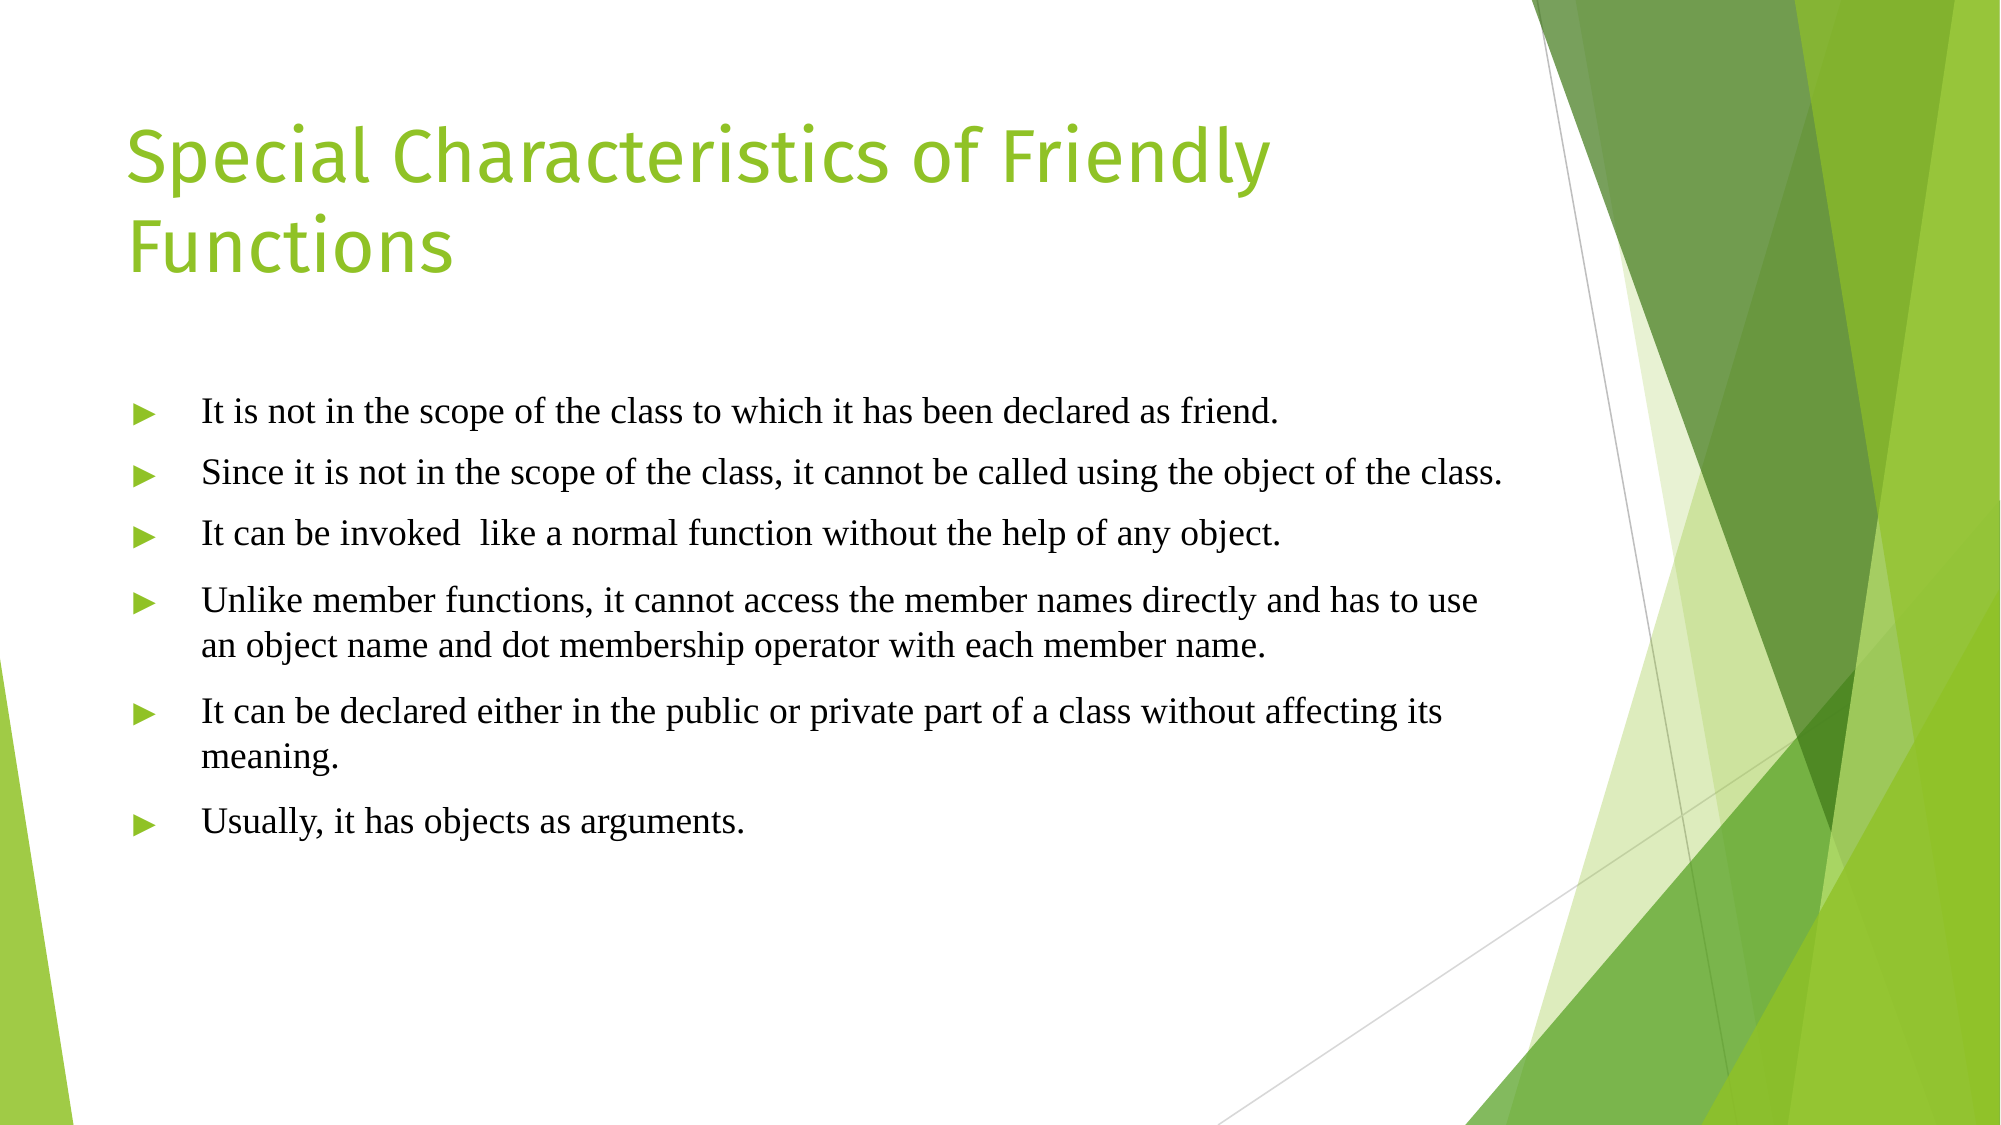

# Special Characteristics of Friendly Functions
It is not in the scope of the class to which it has been declared as friend.
Since it is not in the scope of the class, it cannot be called using the object of the class.
It can be invoked  like a normal function without the help of any object.
Unlike member functions, it cannot access the member names directly and has to use an object name and dot membership operator with each member name.
It can be declared either in the public or private part of a class without affecting its meaning.
Usually, it has objects as arguments.